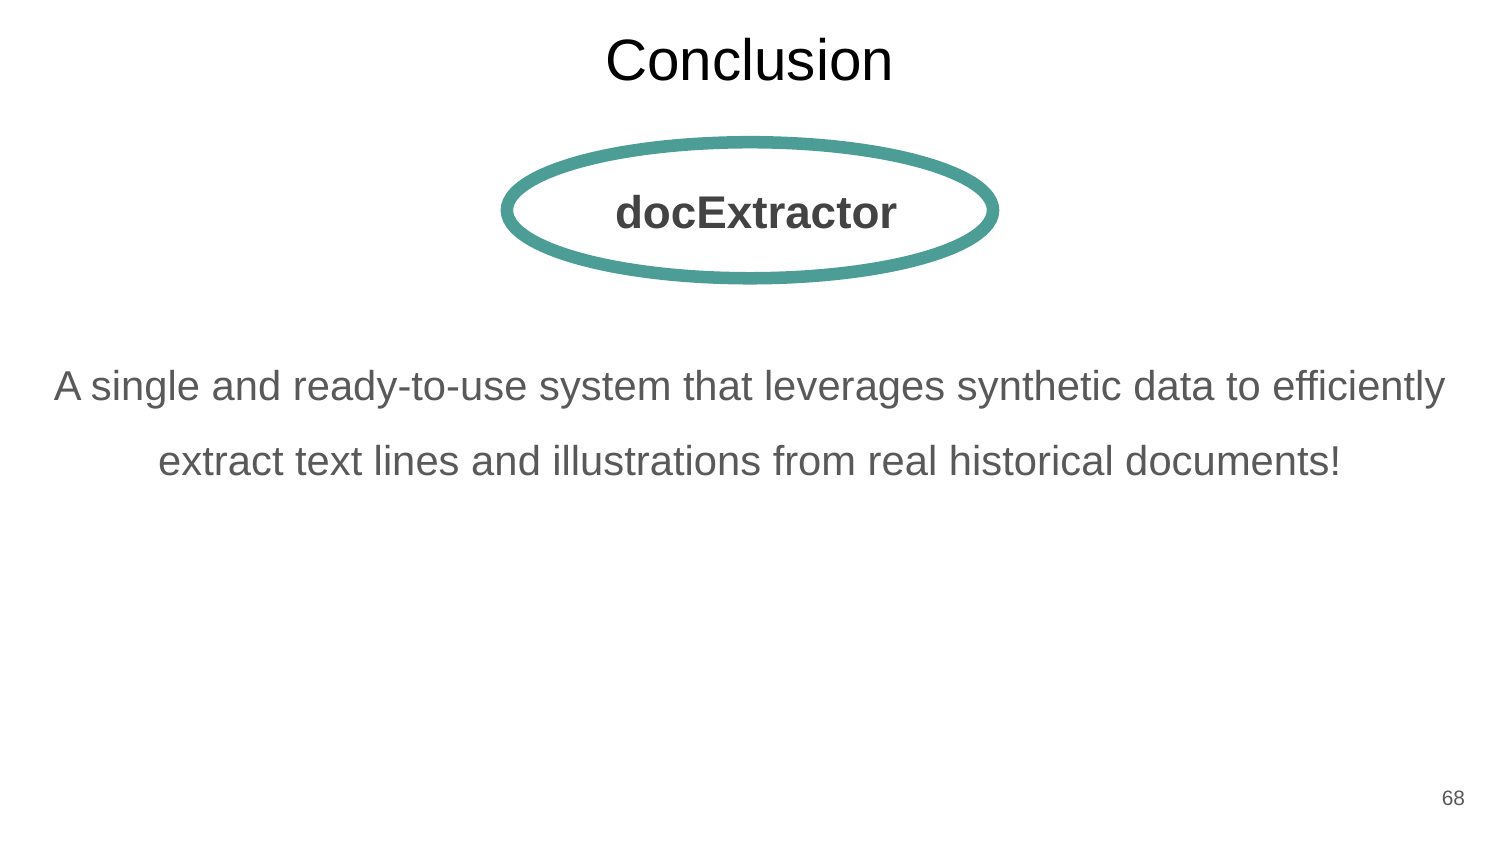

# Conclusion
 docExtractor
A single and ready-to-use system that leverages synthetic data to efficiently extract text lines and illustrations from real historical documents!

68